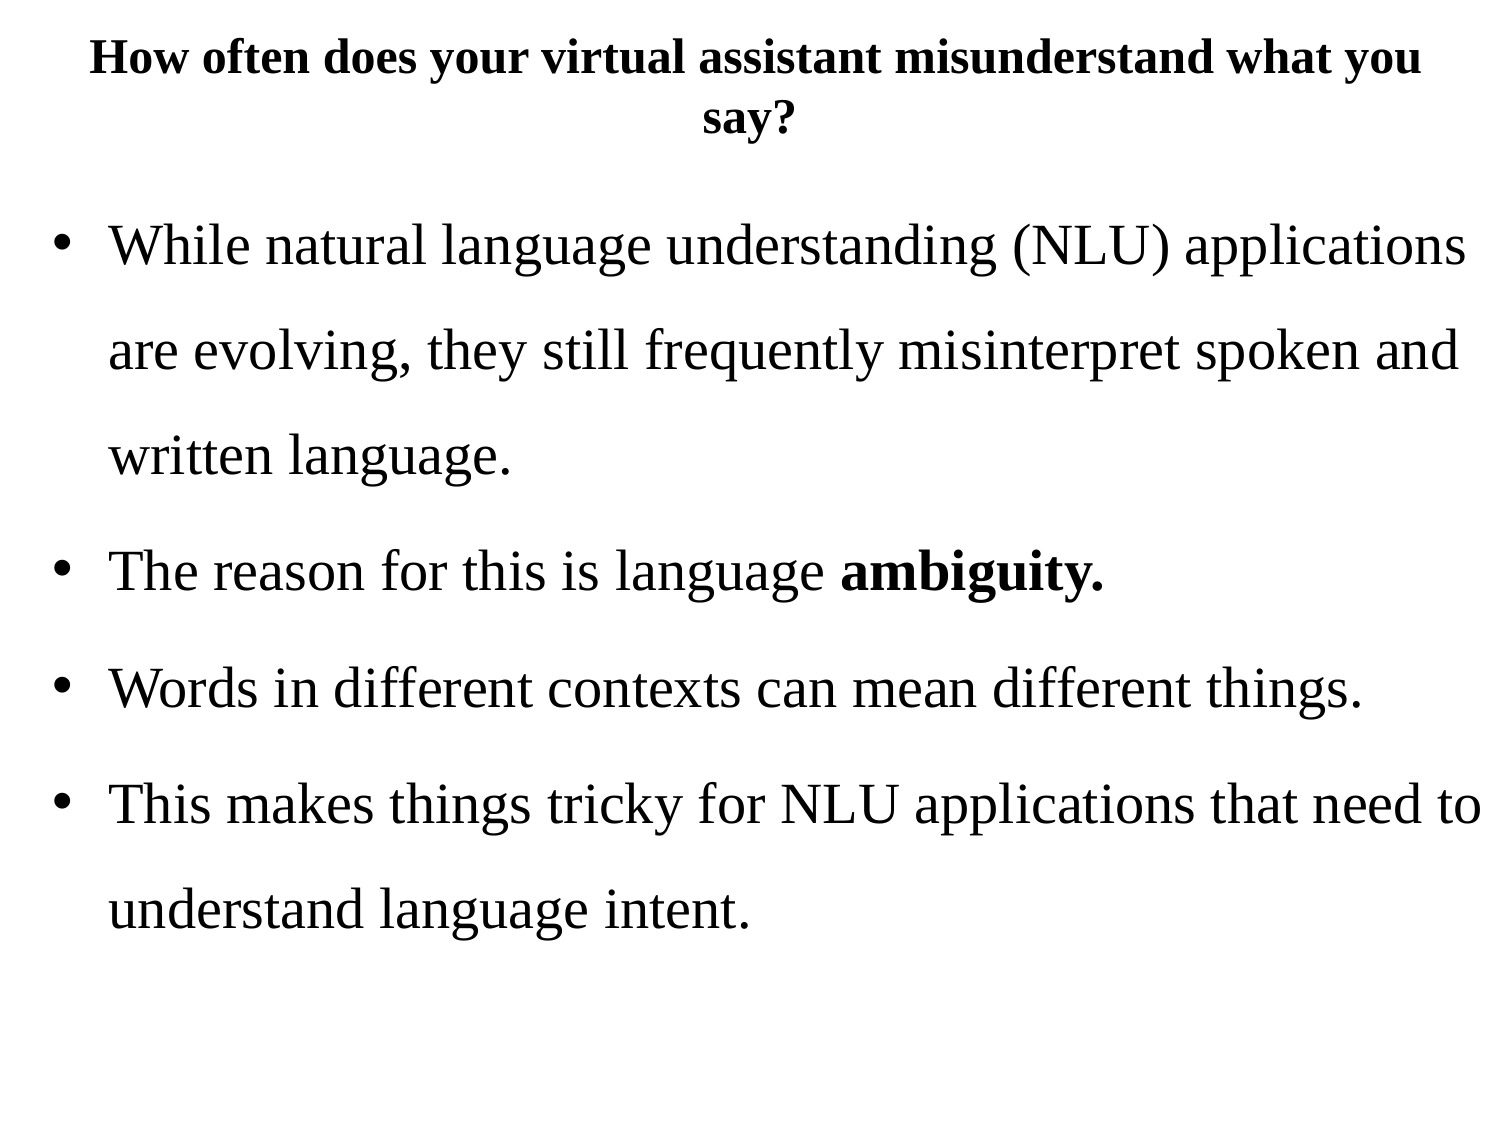

# How often does your virtual assistant misunderstand what you say?
While natural language understanding (NLU) applications are evolving, they still frequently misinterpret spoken and written language.
The reason for this is language ambiguity.
Words in different contexts can mean different things.
This makes things tricky for NLU applications that need to understand language intent.